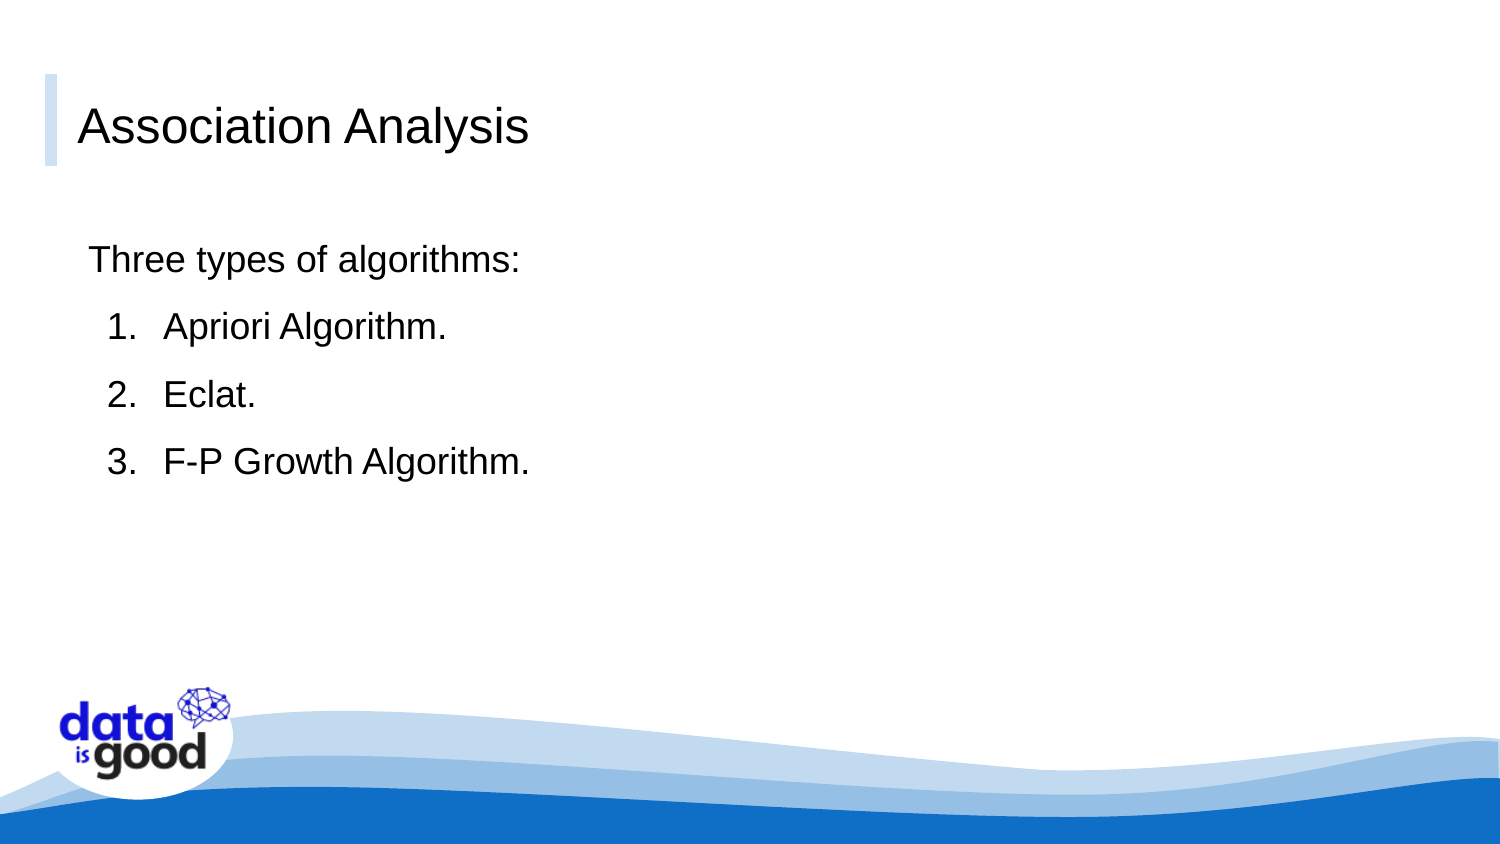

# Association Analysis
Three types of algorithms:
Apriori Algorithm.
Eclat.
F-P Growth Algorithm.